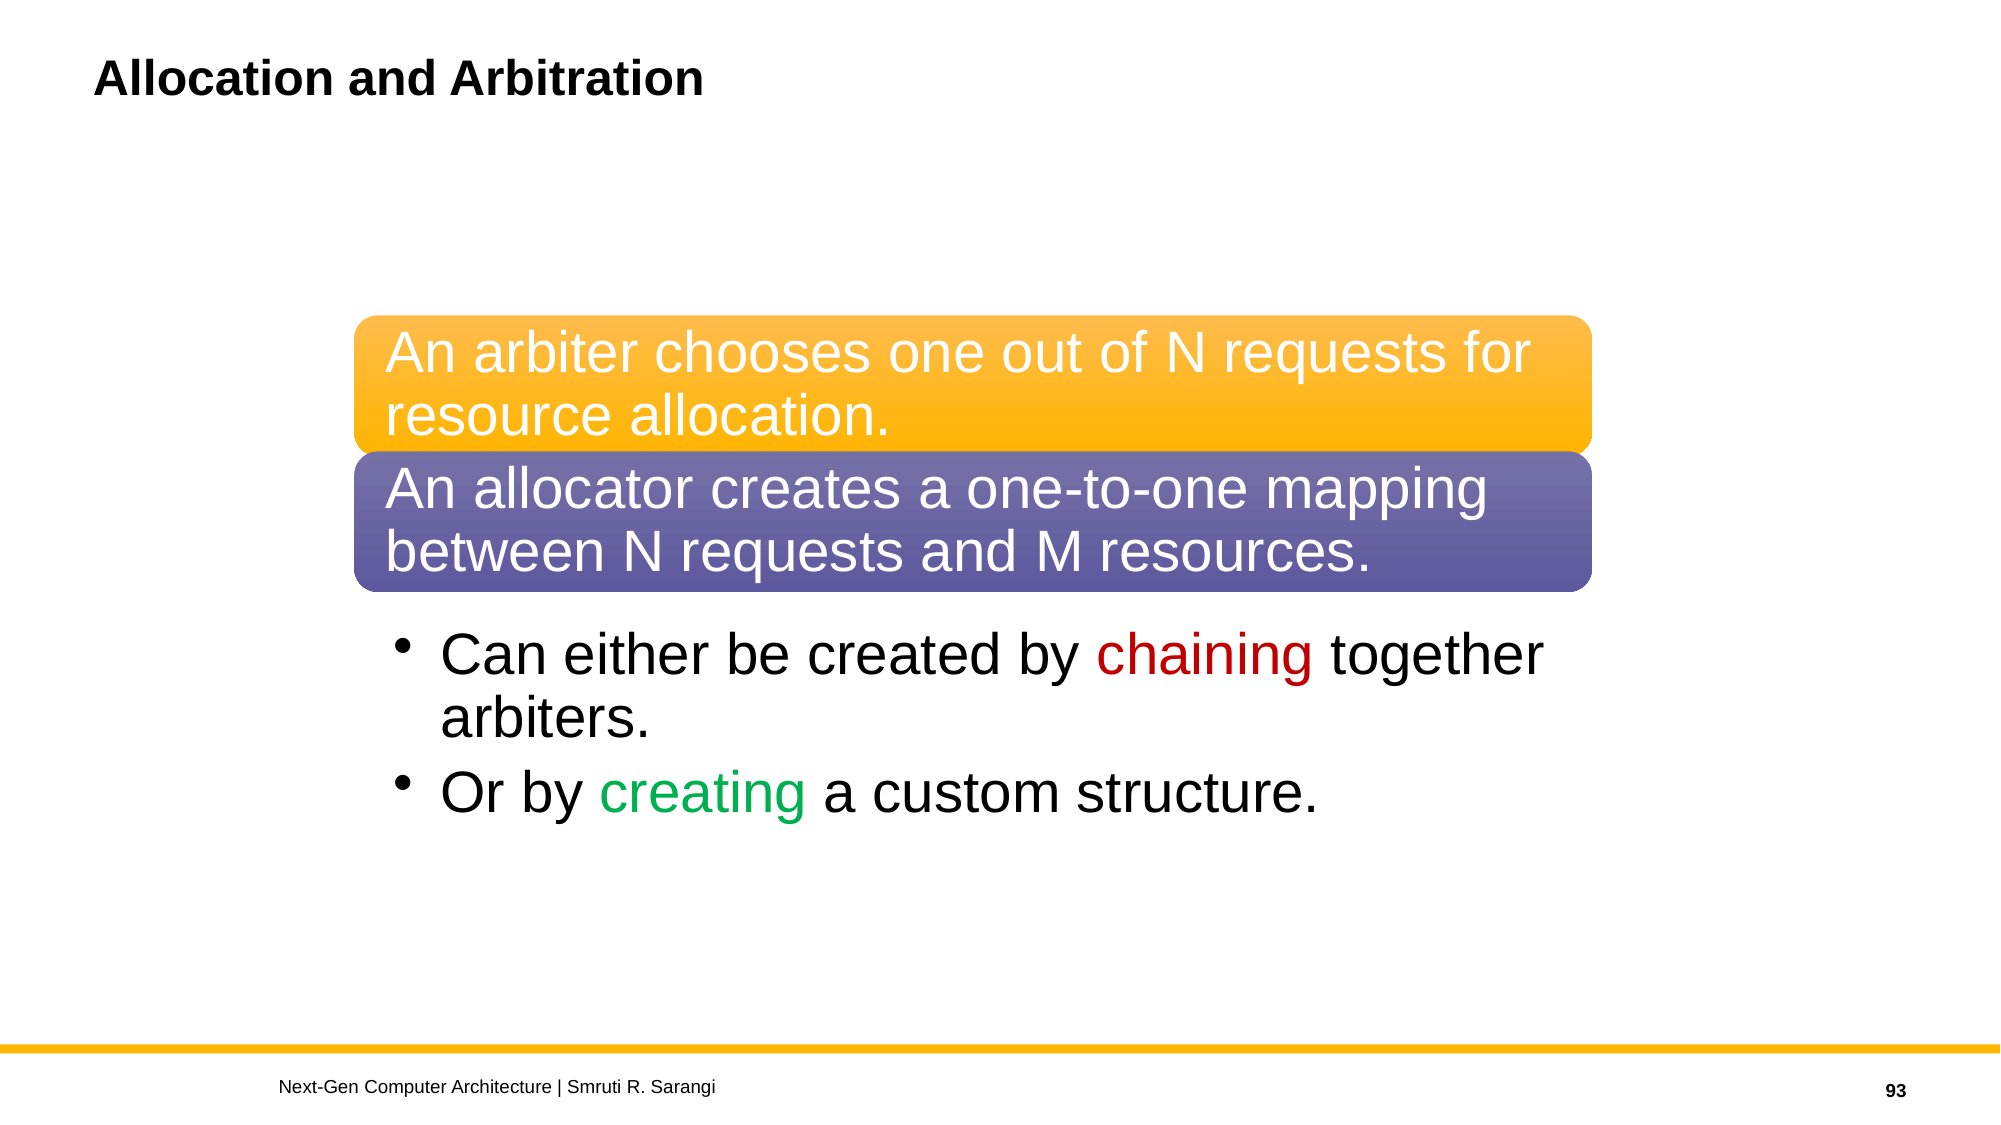

# Allocation and Arbitration
An arbiter chooses one out of N requests for resource allocation.
Similar to instruction select logic.
An allocator creates a one-to-one mapping between N requests and M resources.
Can either be created by chaining together arbiters.
Or by creating a custom structure.
Next-Gen Computer Architecture | Smruti R. Sarangi
93